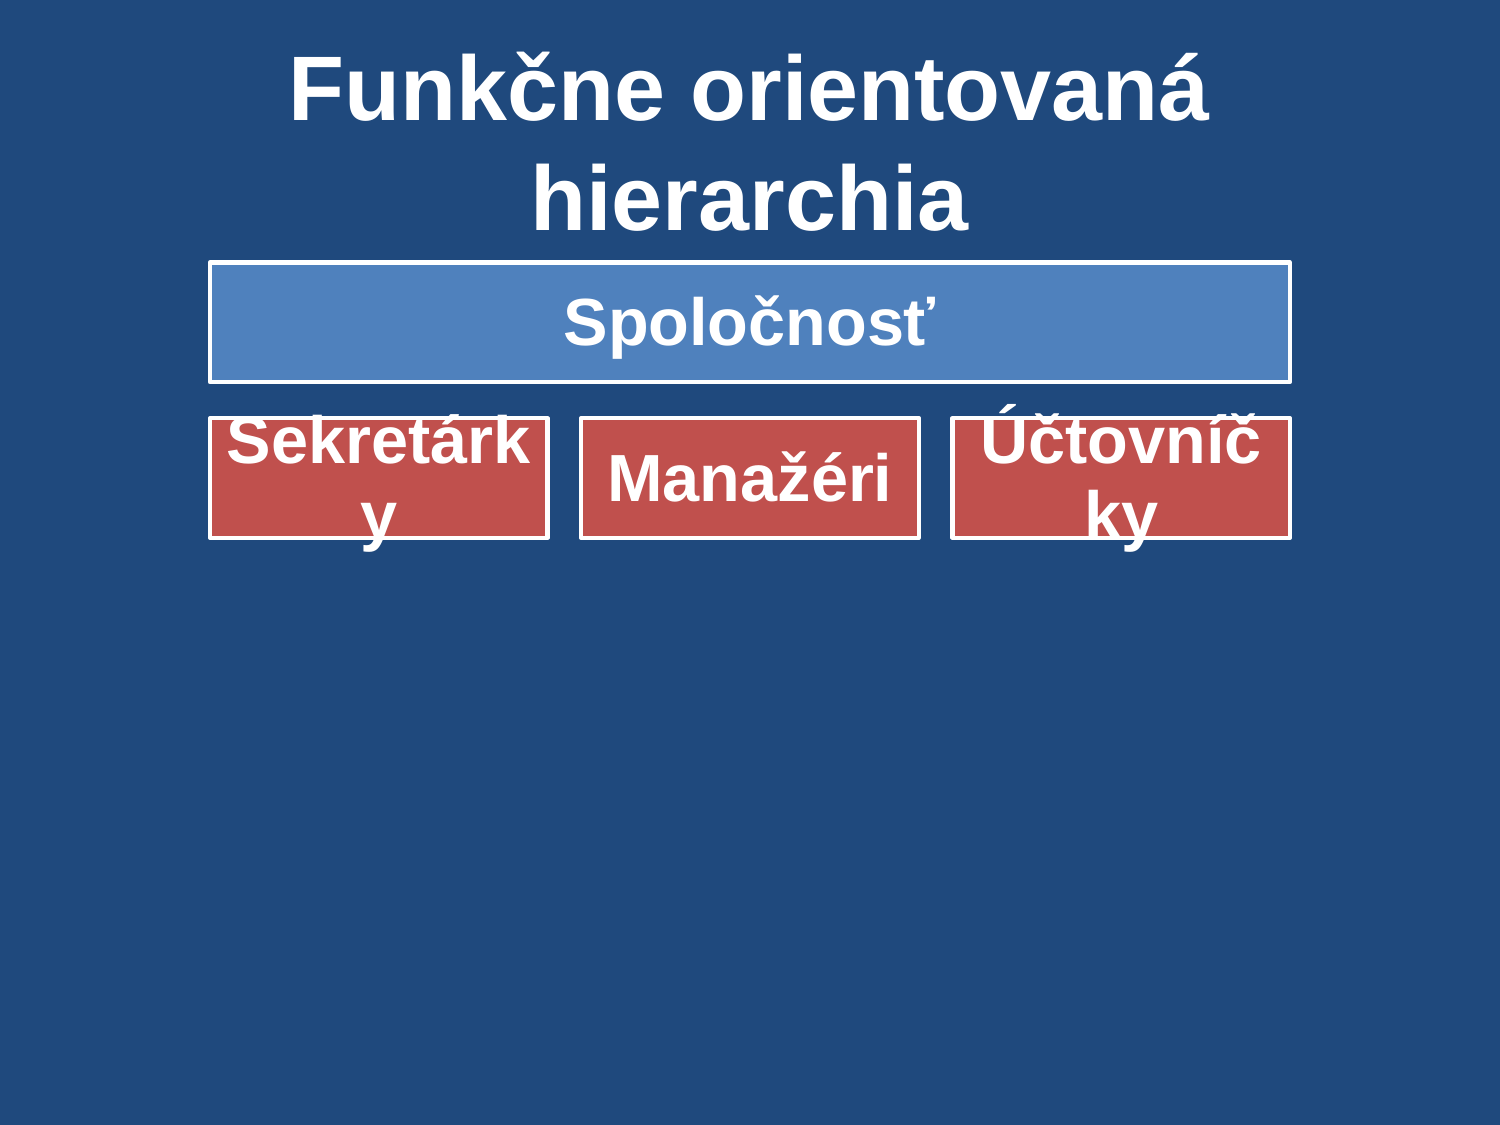

# Funkčne orientovaná hierarchia
Spoločnosť
Sekretárky
Manažéri
Účtovníčky